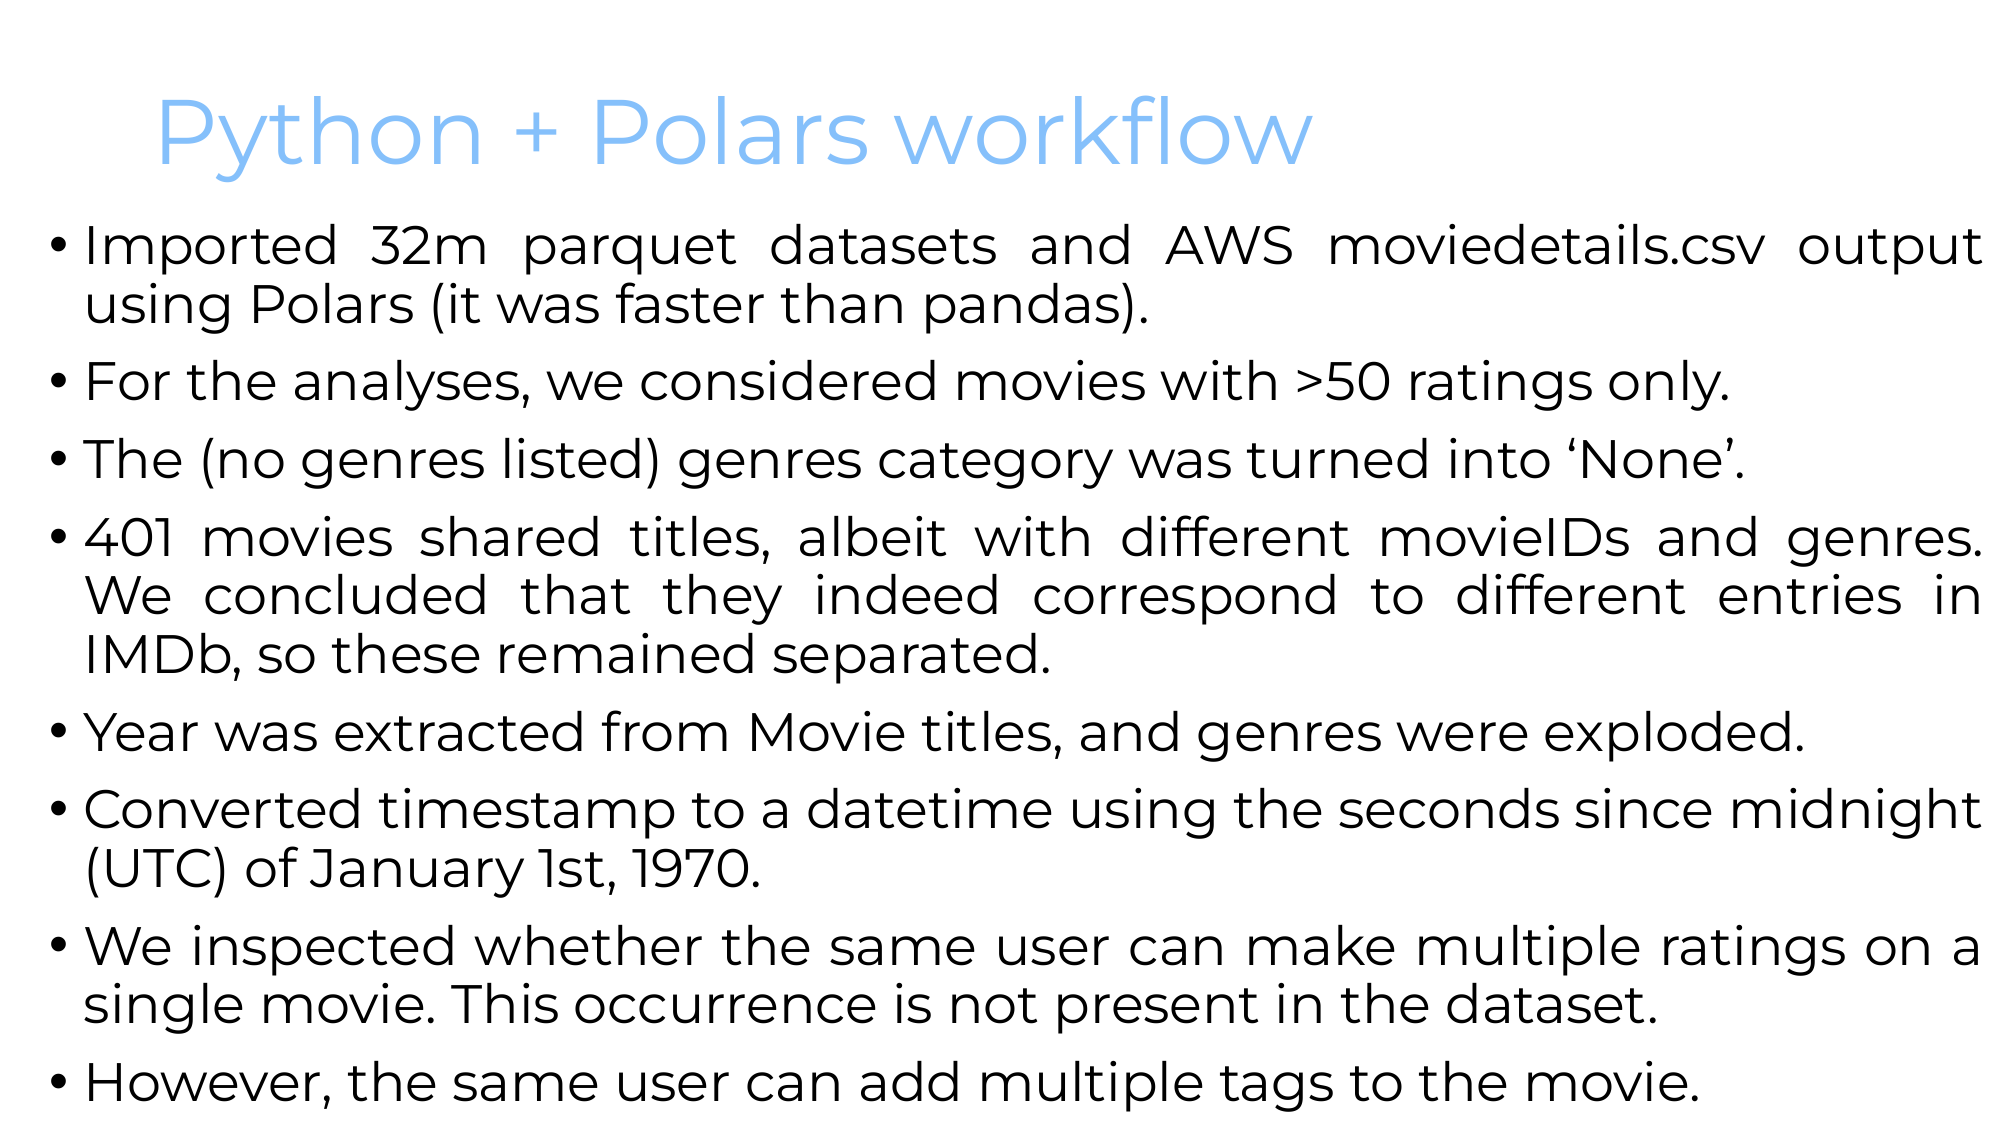

# Python + Polars workflow
Imported 32m parquet datasets and AWS moviedetails.csv output using Polars (it was faster than pandas).
For the analyses, we considered movies with >50 ratings only.
The (no genres listed) genres category was turned into ‘None’.
401 movies shared titles, albeit with different movieIDs and genres. We concluded that they indeed correspond to different entries in IMDb, so these remained separated.
Year was extracted from Movie titles, and genres were exploded.
Converted timestamp to a datetime using the seconds since midnight (UTC) of January 1st, 1970.
We inspected whether the same user can make multiple ratings on a single movie. This occurrence is not present in the dataset.
However, the same user can add multiple tags to the movie.